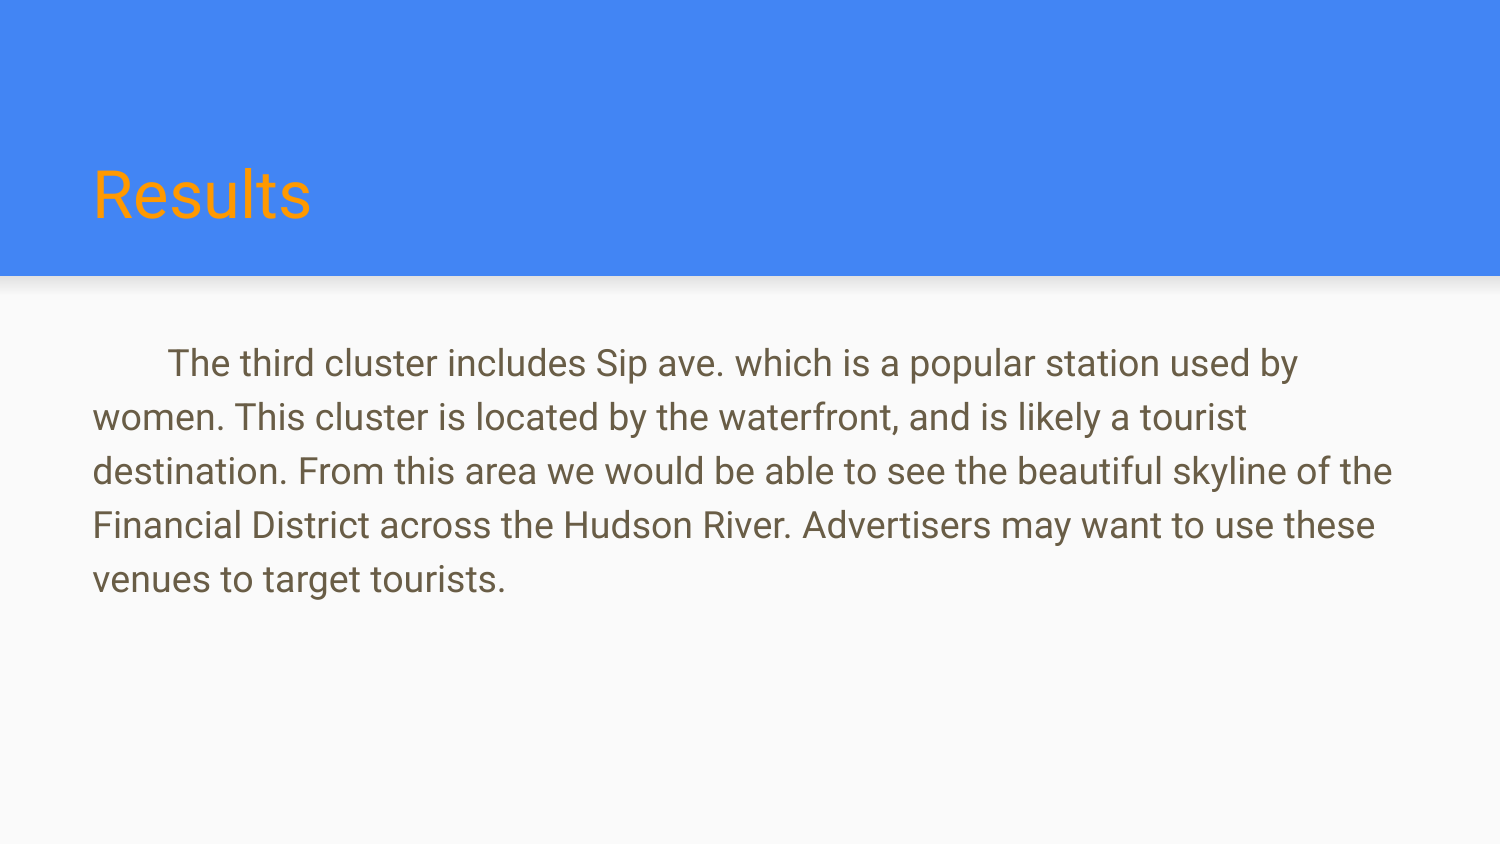

# Results
The third cluster includes Sip ave. which is a popular station used by women. This cluster is located by the waterfront, and is likely a tourist destination. From this area we would be able to see the beautiful skyline of the Financial District across the Hudson River. Advertisers may want to use these venues to target tourists.